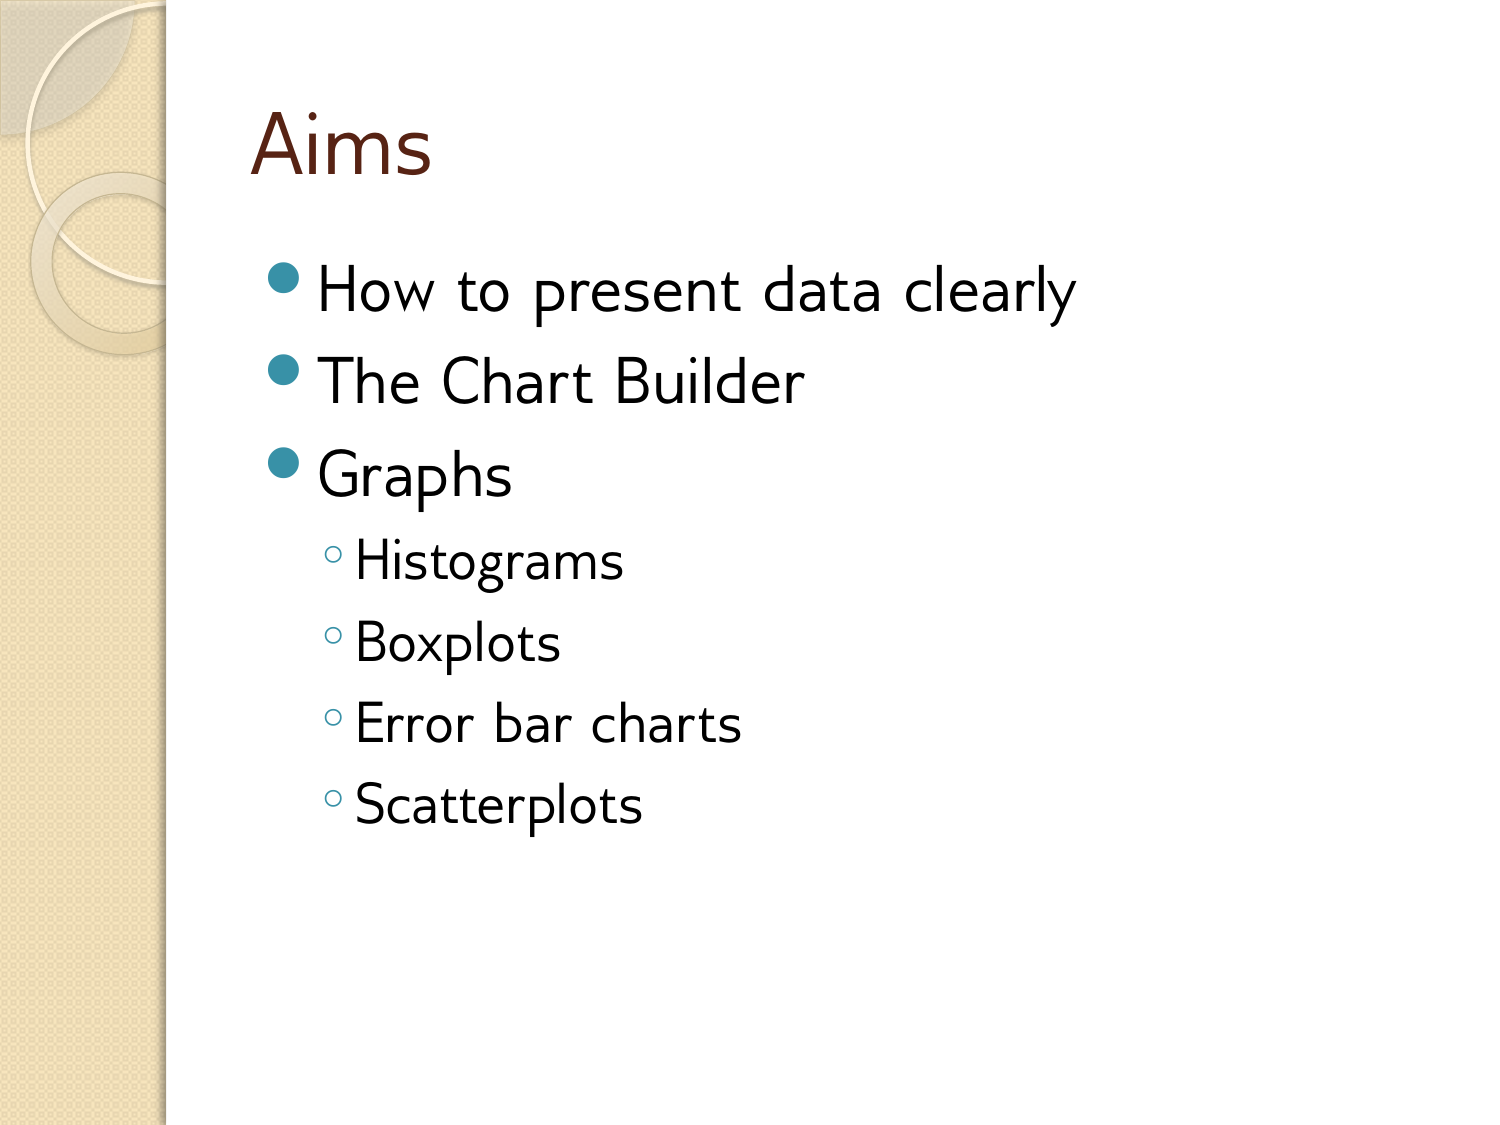

# Aims
How to present data clearly
The Chart Builder
Graphs
Histograms
Boxplots
Error bar charts
Scatterplots